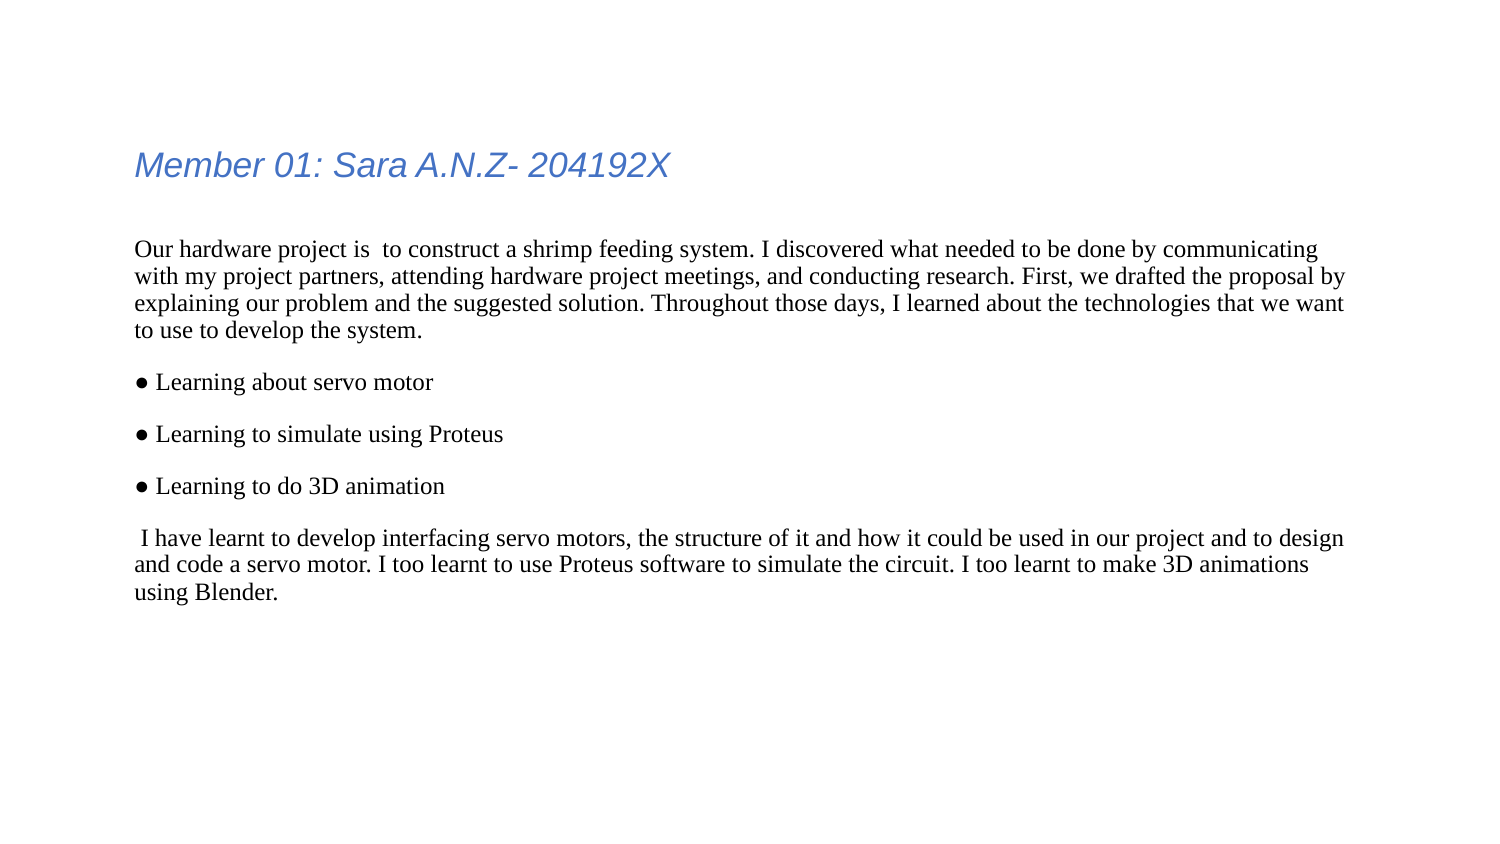

Member 01: Sara A.N.Z- 204192X
Our hardware project is  to construct a shrimp feeding system. I discovered what needed to be done by communicating with my project partners, attending hardware project meetings, and conducting research. First, we drafted the proposal by explaining our problem and the suggested solution. Throughout those days, I learned about the technologies that we want to use to develop the system.
● Learning about servo motor
● Learning to simulate using Proteus
● Learning to do 3D animation
 I have learnt to develop interfacing servo motors, the structure of it and how it could be used in our project and to design and code a servo motor. I too learnt to use Proteus software to simulate the circuit. I too learnt to make 3D animations using Blender.